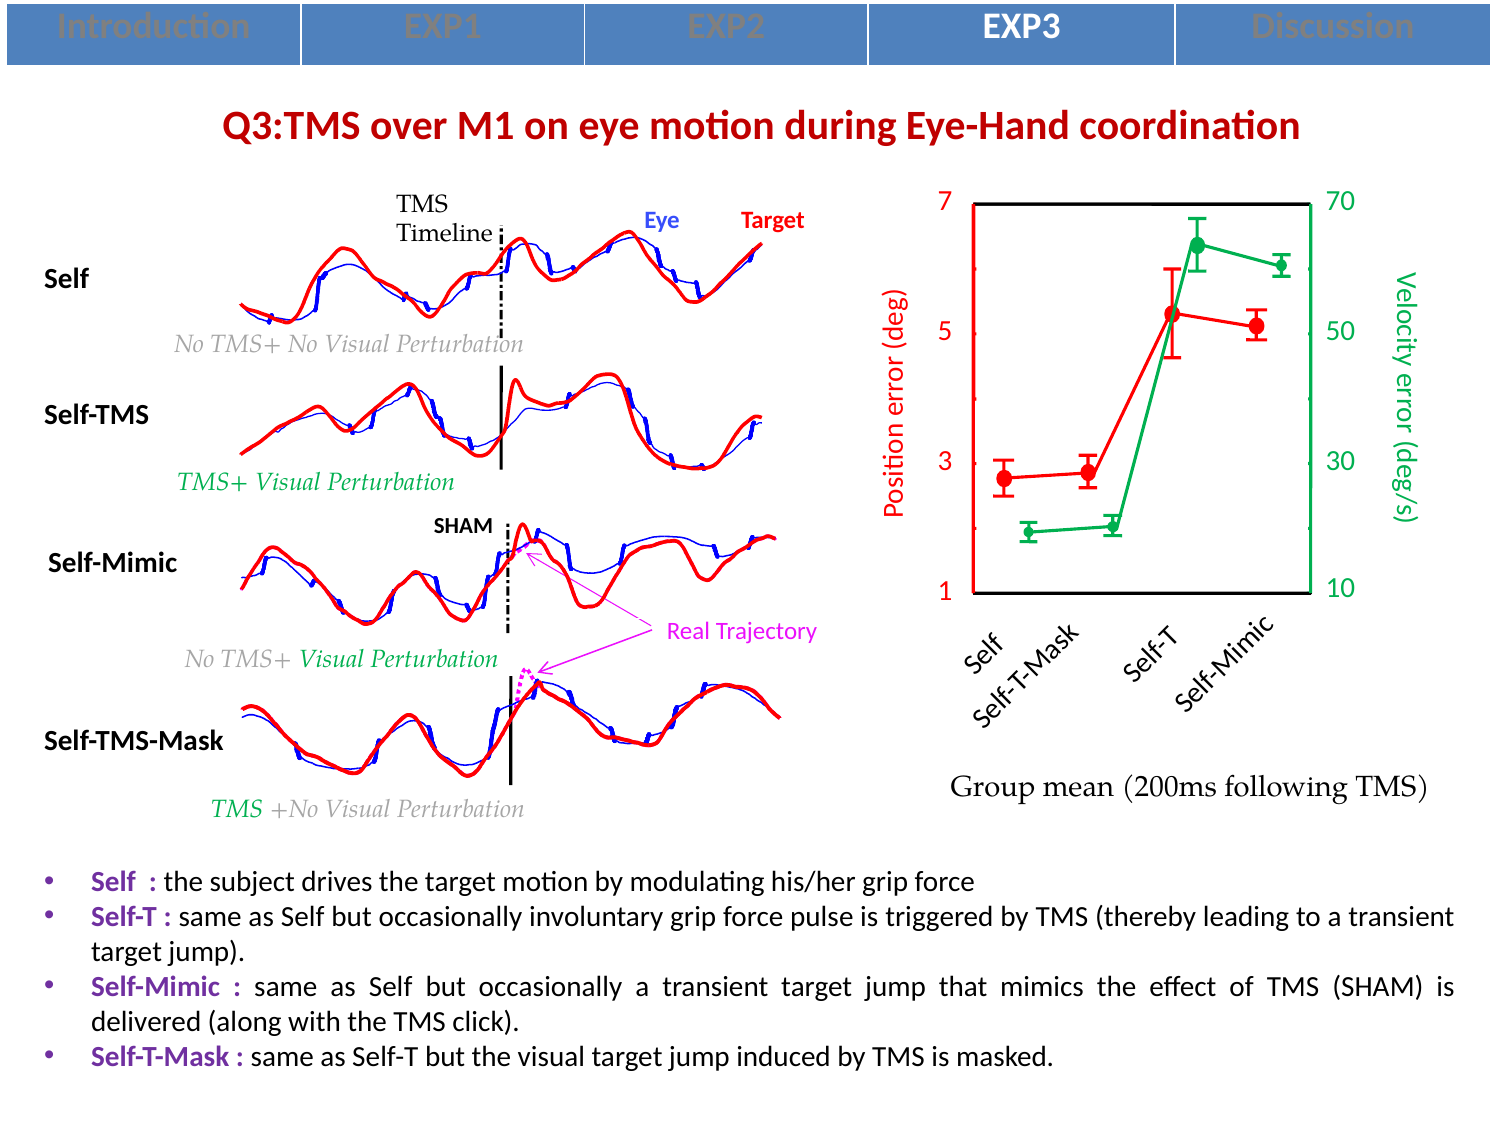

| Introduction | EXP1 | EXP2 | EXP3 | Discussion |
| --- | --- | --- | --- | --- |
Q3:TMS over M1 on eye motion during Eye-Hand coordination
TMS Timeline
7
70

5
50

Velocity error (deg/s)
Position error (deg)

3
30

10
1

Self
Self-T
Self-Mimic
Self-T-Mask
Eye
Target

Self
No TMS+ No Visual Perturbation

Self-TMS
TMS+ Visual Perturbation
SHAM

Self-Mimic
Real Trajectory
No TMS+ Visual Perturbation

Self-TMS-Mask
Group mean (200ms following TMS)
TMS +No Visual Perturbation
Self  : the subject drives the target motion by modulating his/her grip force
Self-T : same as Self but occasionally involuntary grip force pulse is triggered by TMS (thereby leading to a transient target jump).
Self-Mimic : same as Self but occasionally a transient target jump that mimics the effect of TMS (SHAM) is delivered (along with the TMS click).
Self-T-Mask : same as Self-T but the visual target jump induced by TMS is masked.